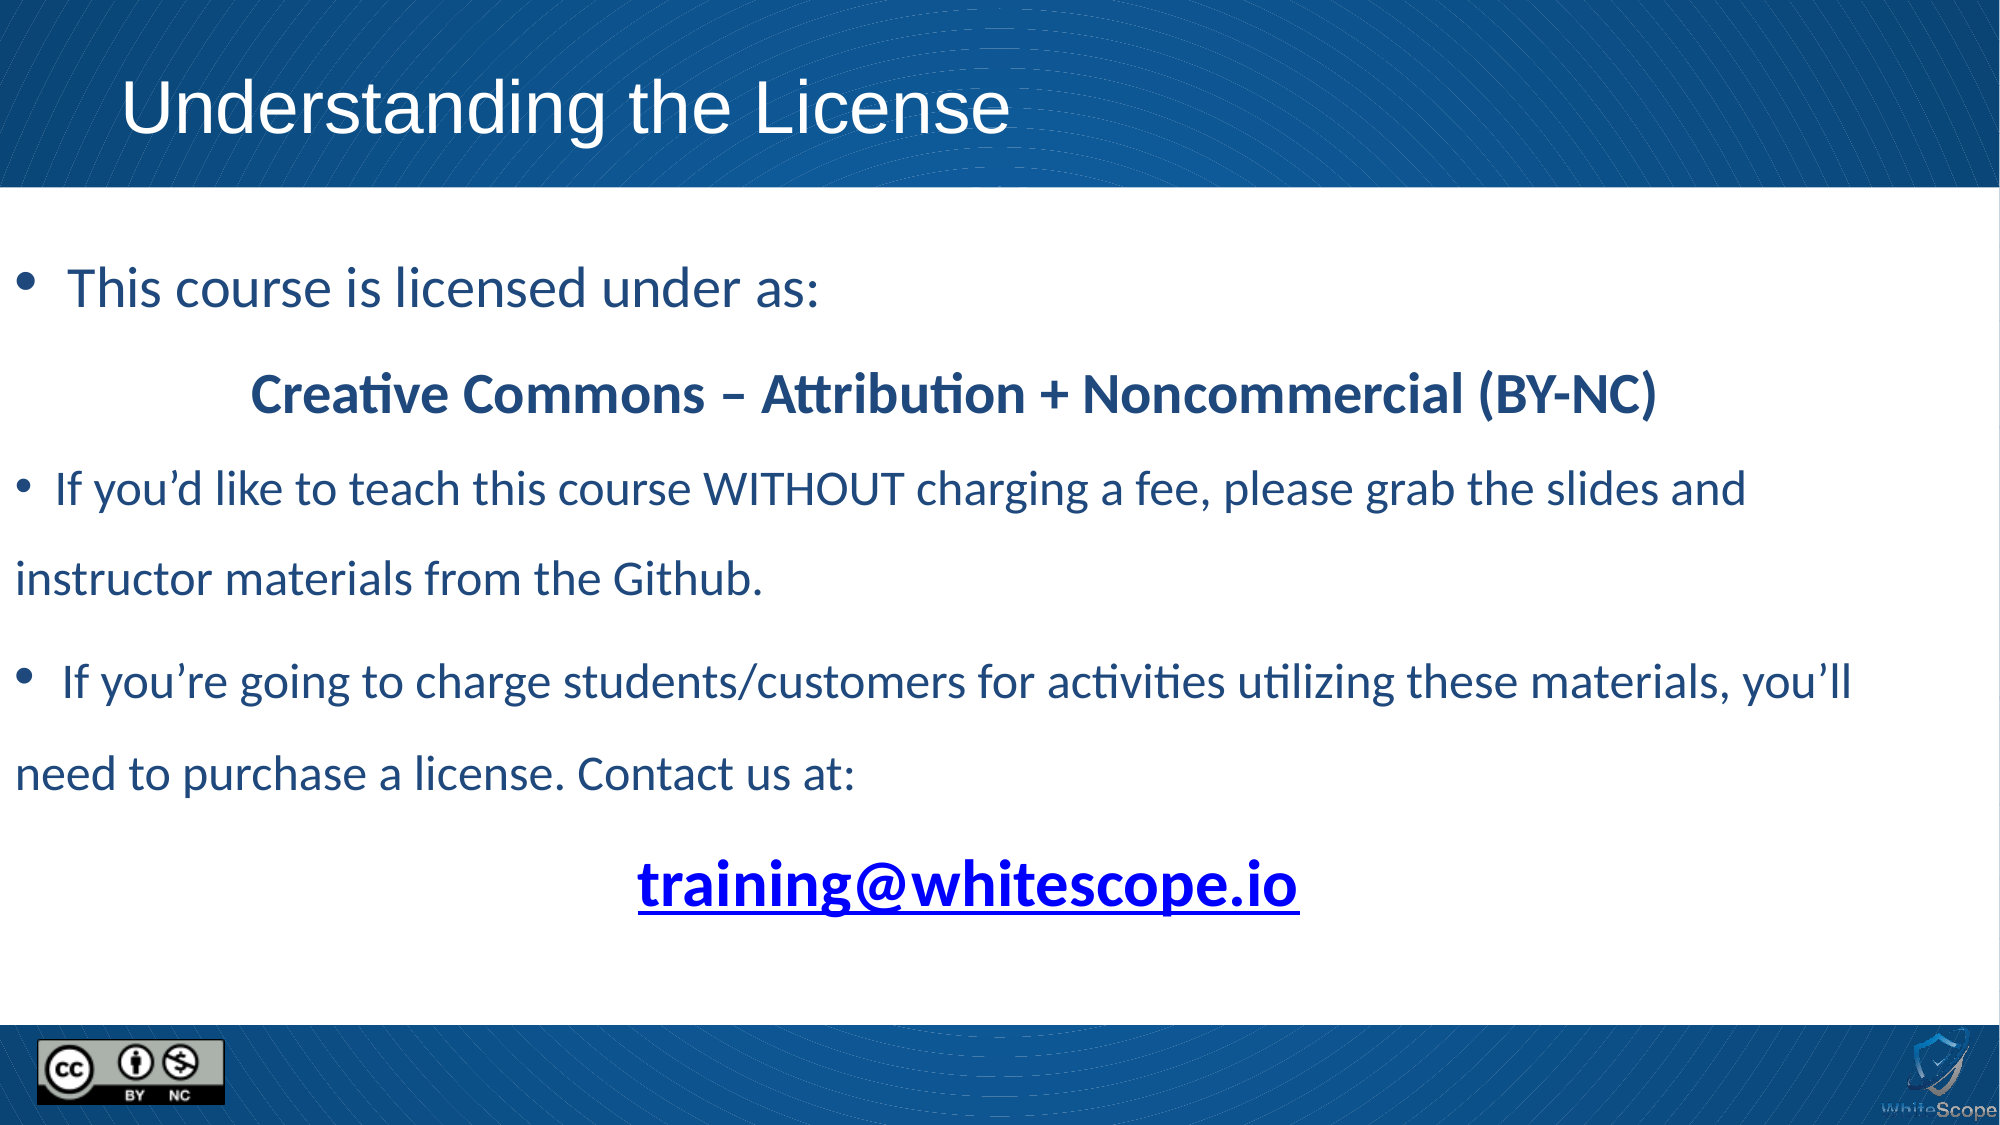

# Understanding the License
  This course is licensed under as:
 Creative Commons – Attribution + Noncommercial (BY-NC)
  If you’d like to teach this course WITHOUT charging a fee, please grab the slides and instructor materials from the Github.
  If you’re going to charge students/customers for activities utilizing these materials, you’ll need to purchase a license. Contact us at:
training@whitescope.io